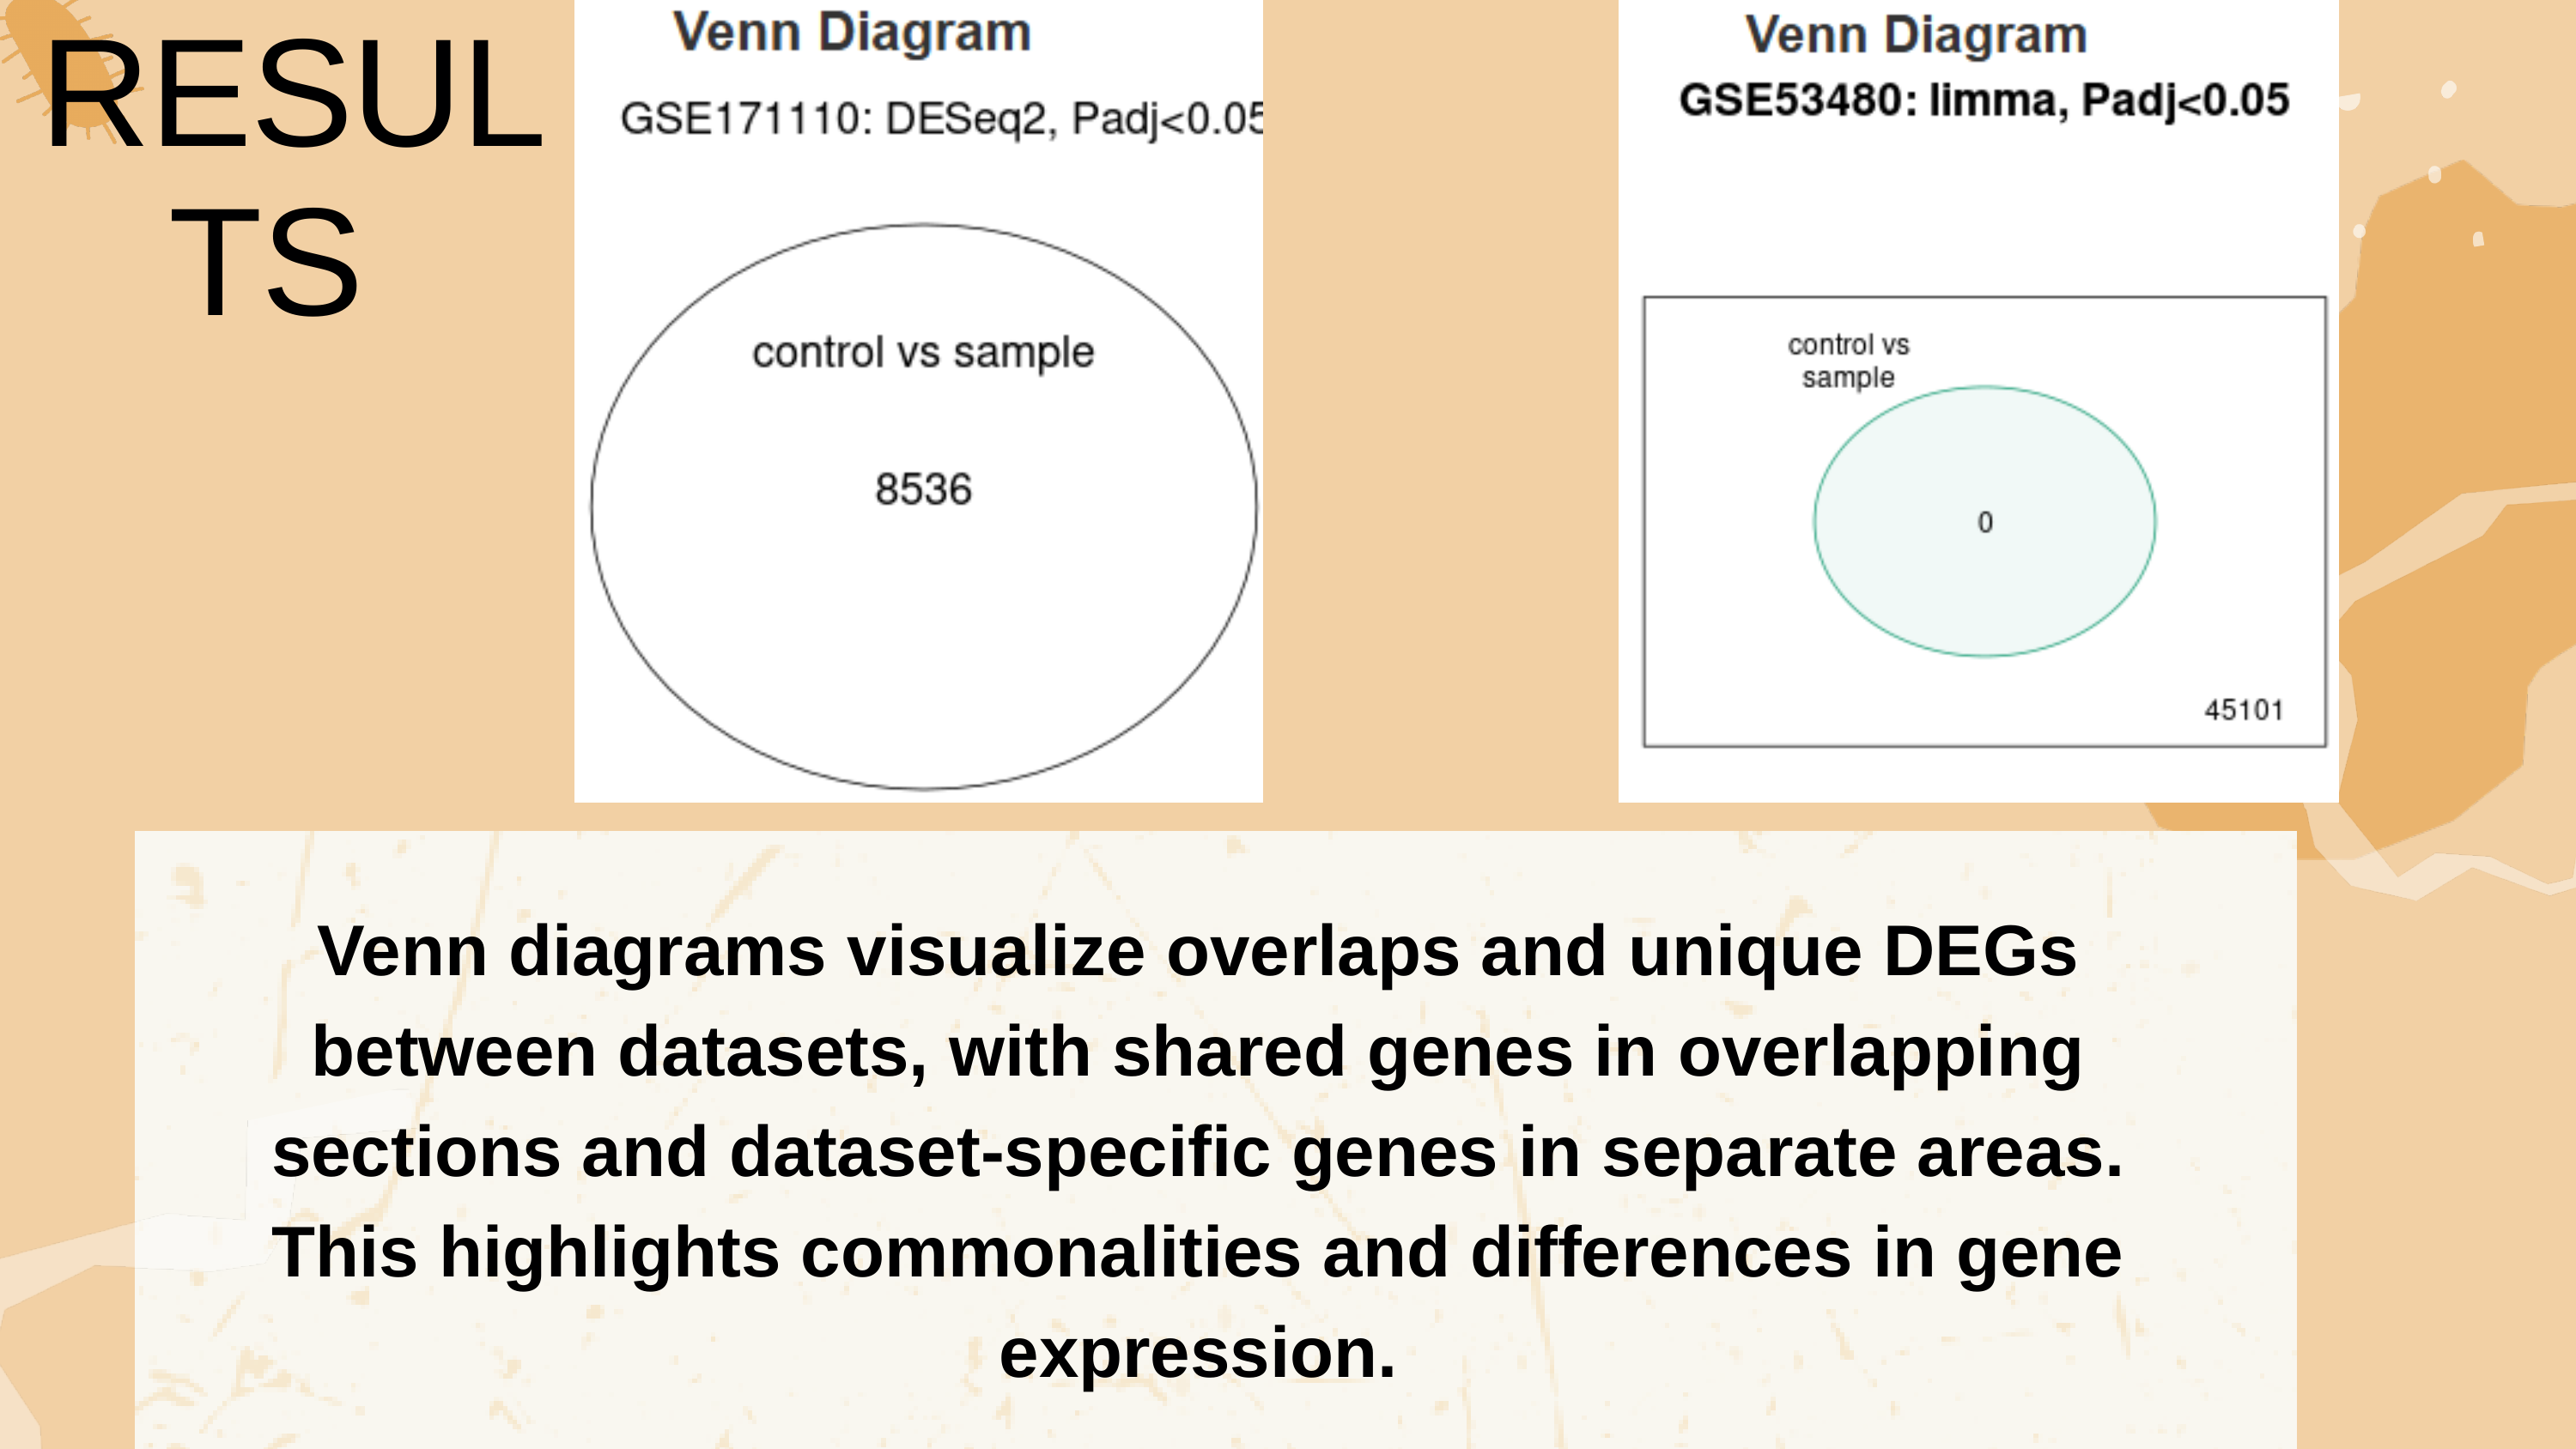

RESULTS

Venn diagrams visualize overlaps and unique DEGs between datasets, with shared genes in overlapping sections and dataset-specific genes in separate areas. This highlights commonalities and differences in gene expression.